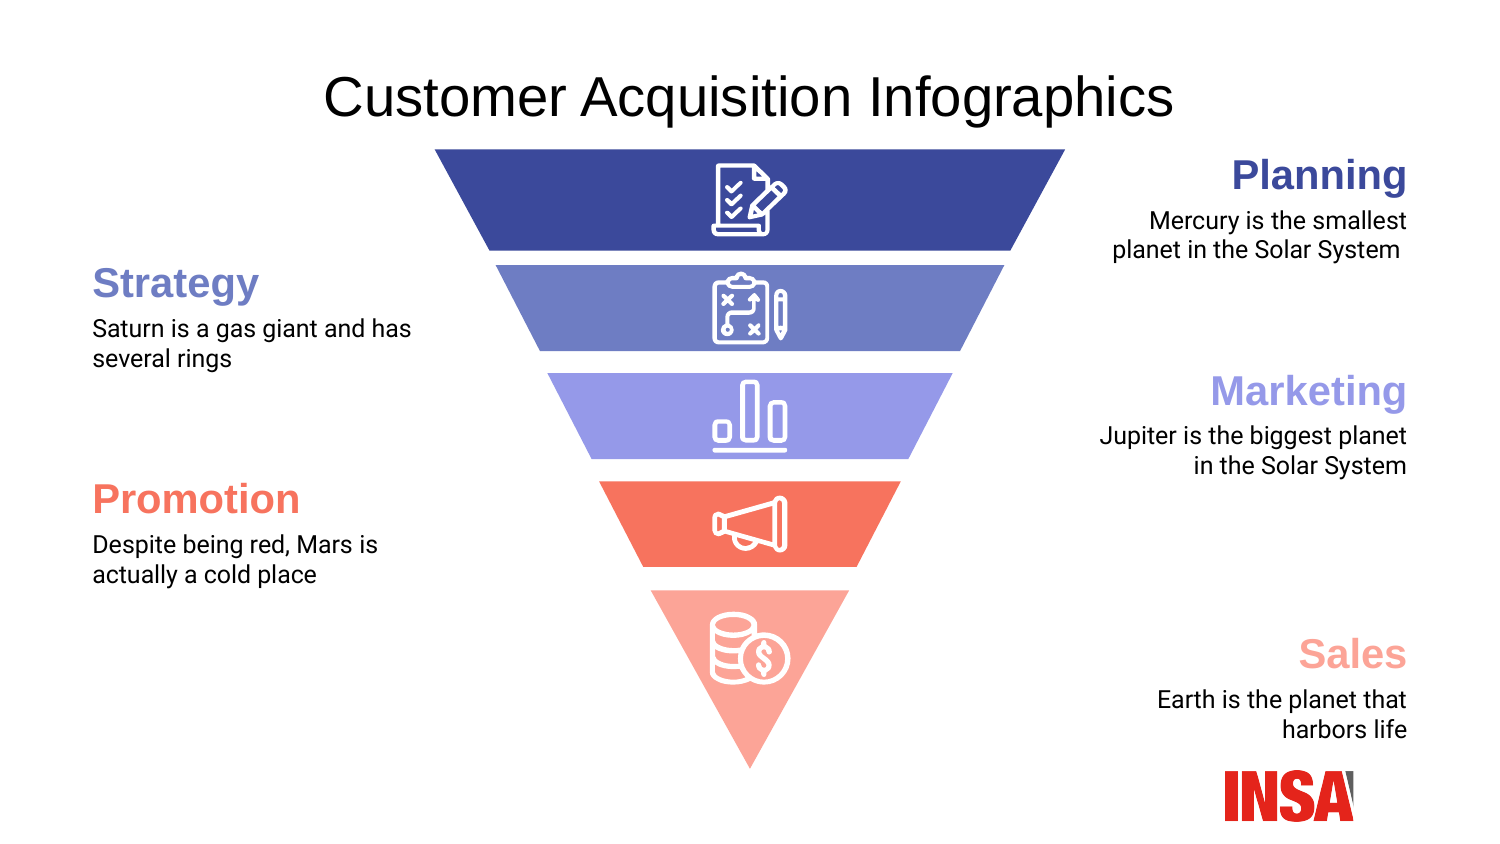

# Customer Acquisition Infographics
Planning
Mercury is the smallest planet in the Solar System

Strategy
Saturn is a gas giant and has several rings

Marketing
Jupiter is the biggest planet in the Solar System

Promotion
Despite being red, Mars is actually a cold place

Sales
Earth is the planet that harbors life